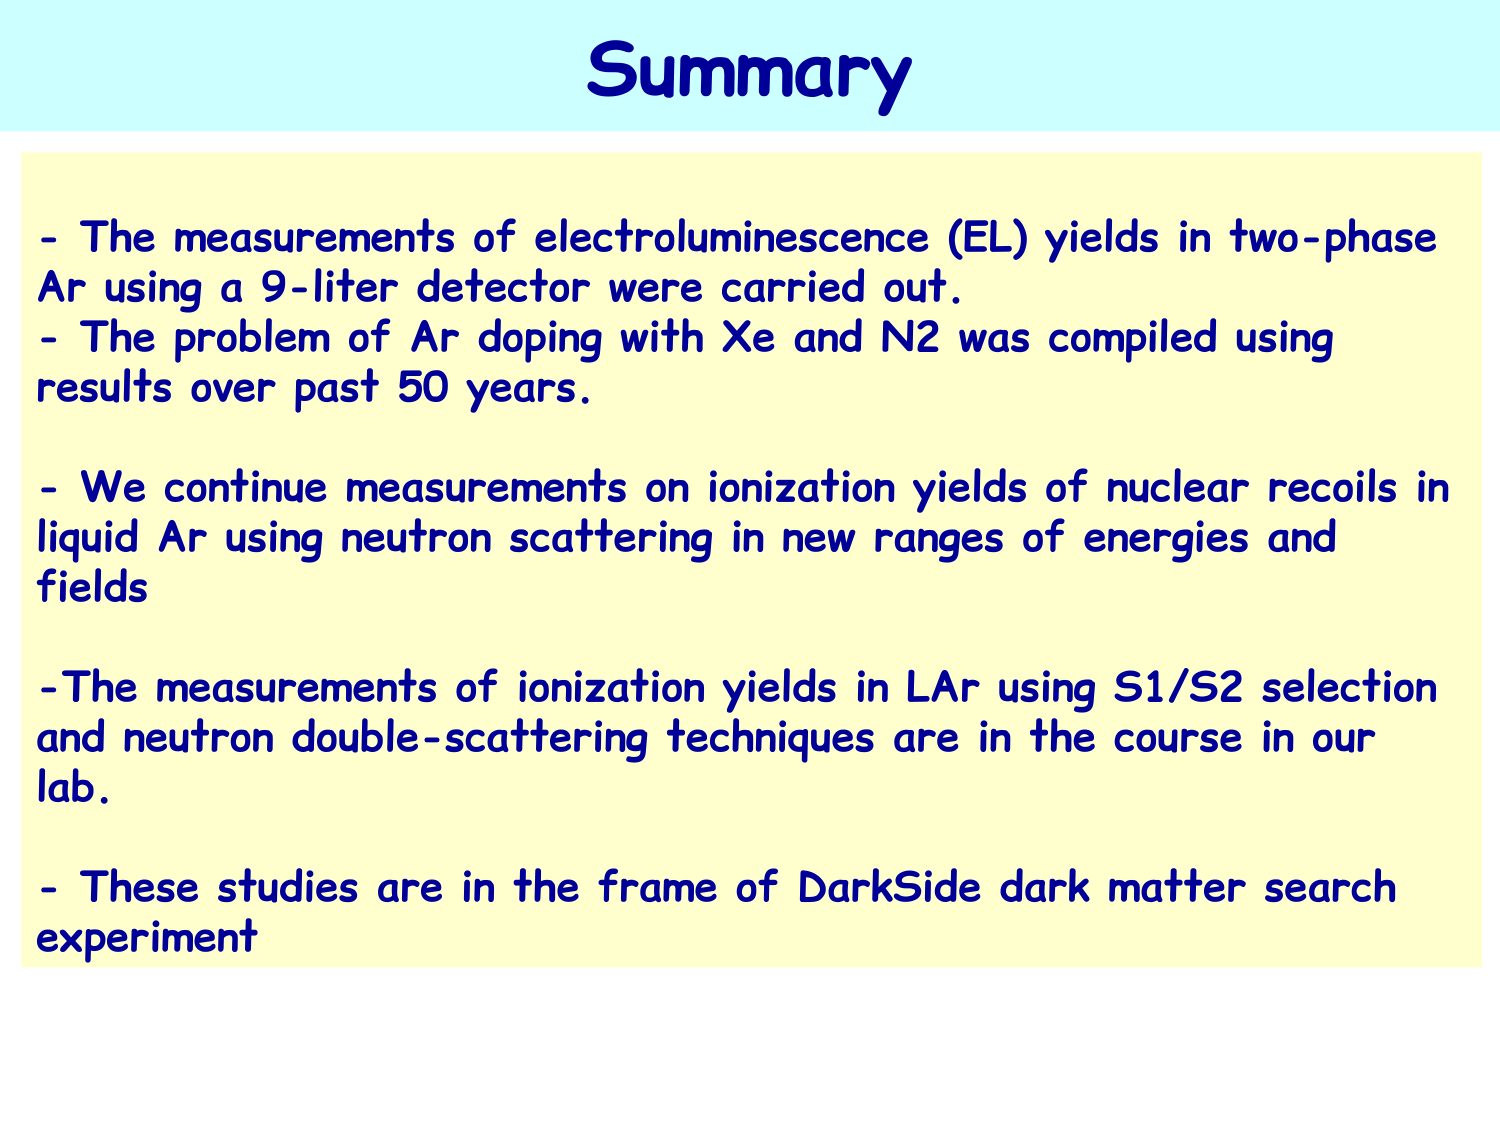

Summary

- The measurements of electroluminescence (EL) yields in two-phase Ar using a 9-liter detector were carried out.
- The problem of Ar doping with Xe and N2 was compiled using results over past 50 years.

- We continue measurements on ionization yields of nuclear recoils in liquid Ar using neutron scattering in new ranges of energies and fields

-The measurements of ionization yields in LAr using S1/S2 selection and neutron double-scattering techniques are in the course in our lab.

- These studies are in the frame of DarkSide dark matter search experiment